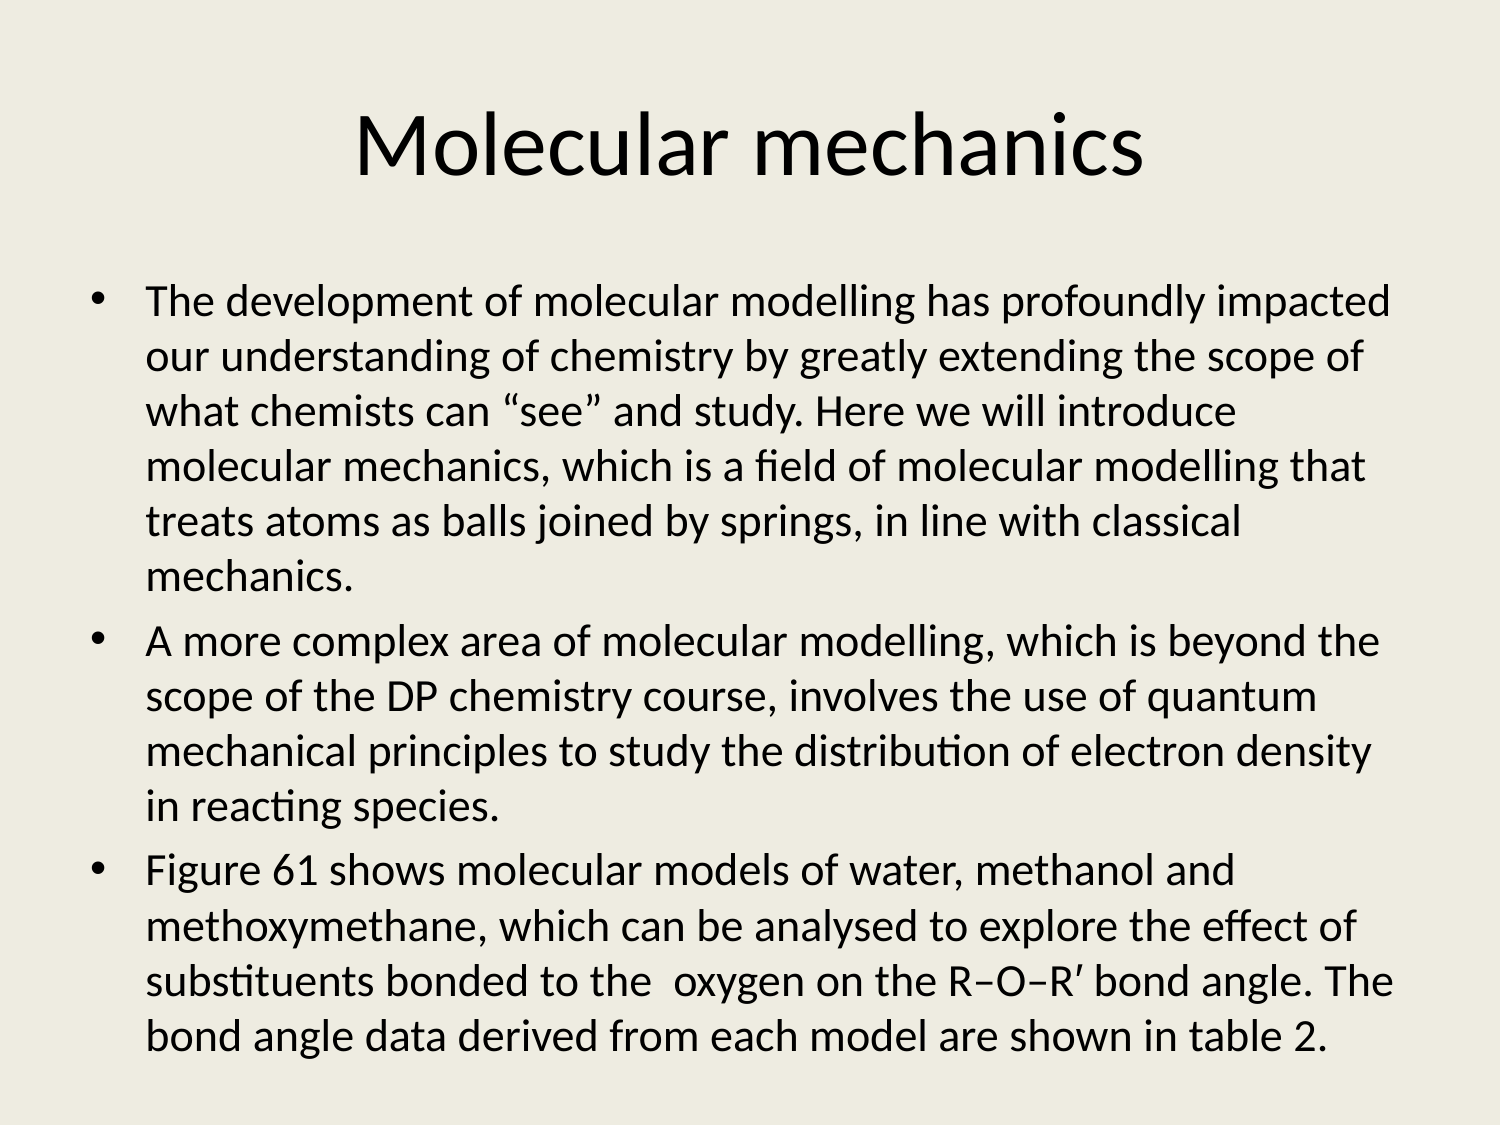

# Molecular mechanics
The development of molecular modelling has profoundly impacted our understanding of chemistry by greatly extending the scope of what chemists can “see” and study. Here we will introduce molecular mechanics, which is a field of molecular modelling that treats atoms as balls joined by springs, in line with classical mechanics.
A more complex area of molecular modelling, which is beyond the scope of the DP chemistry course, involves the use of quantum mechanical principles to study the distribution of electron density in reacting species.
Figure 61 shows molecular models of water, methanol and methoxymethane, which can be analysed to explore the effect of substituents bonded to the  oxygen on the R–O–R′ bond angle. The bond angle data derived from each model are shown in table 2.